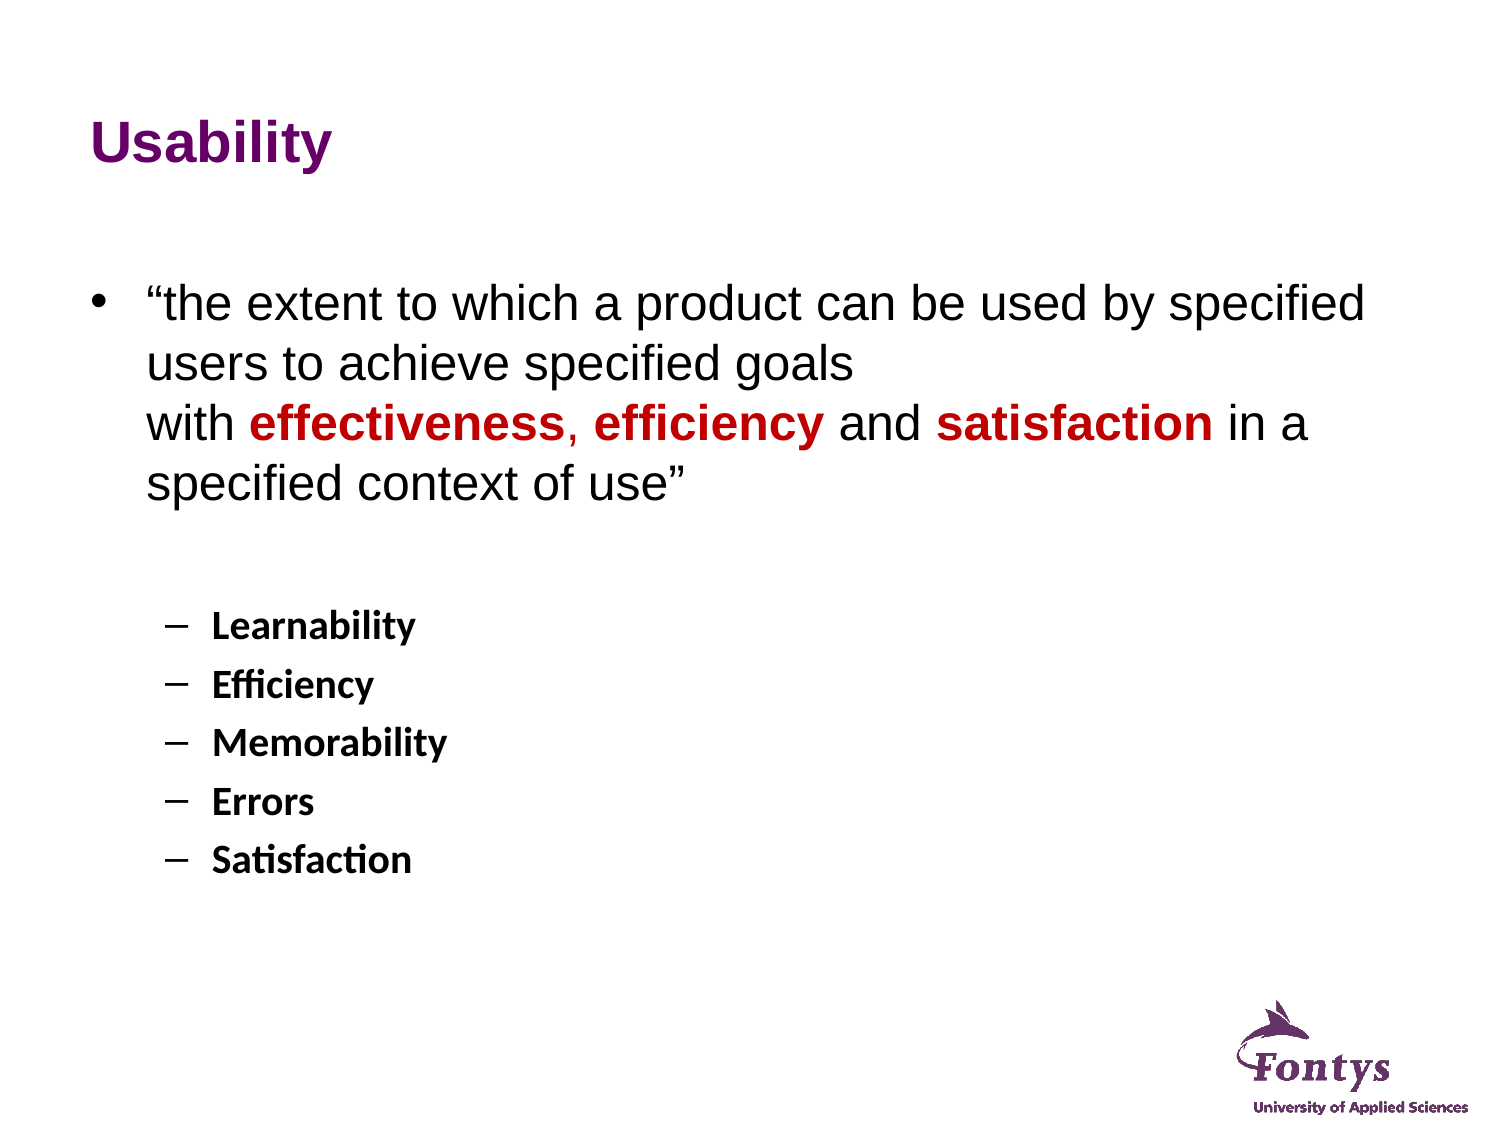

# Usability
“the extent to which a product can be used by specified users to achieve specified goals with effectiveness, efficiency and satisfaction in a specified context of use”

Learnability
Efficiency
Memorability
Errors
Satisfaction